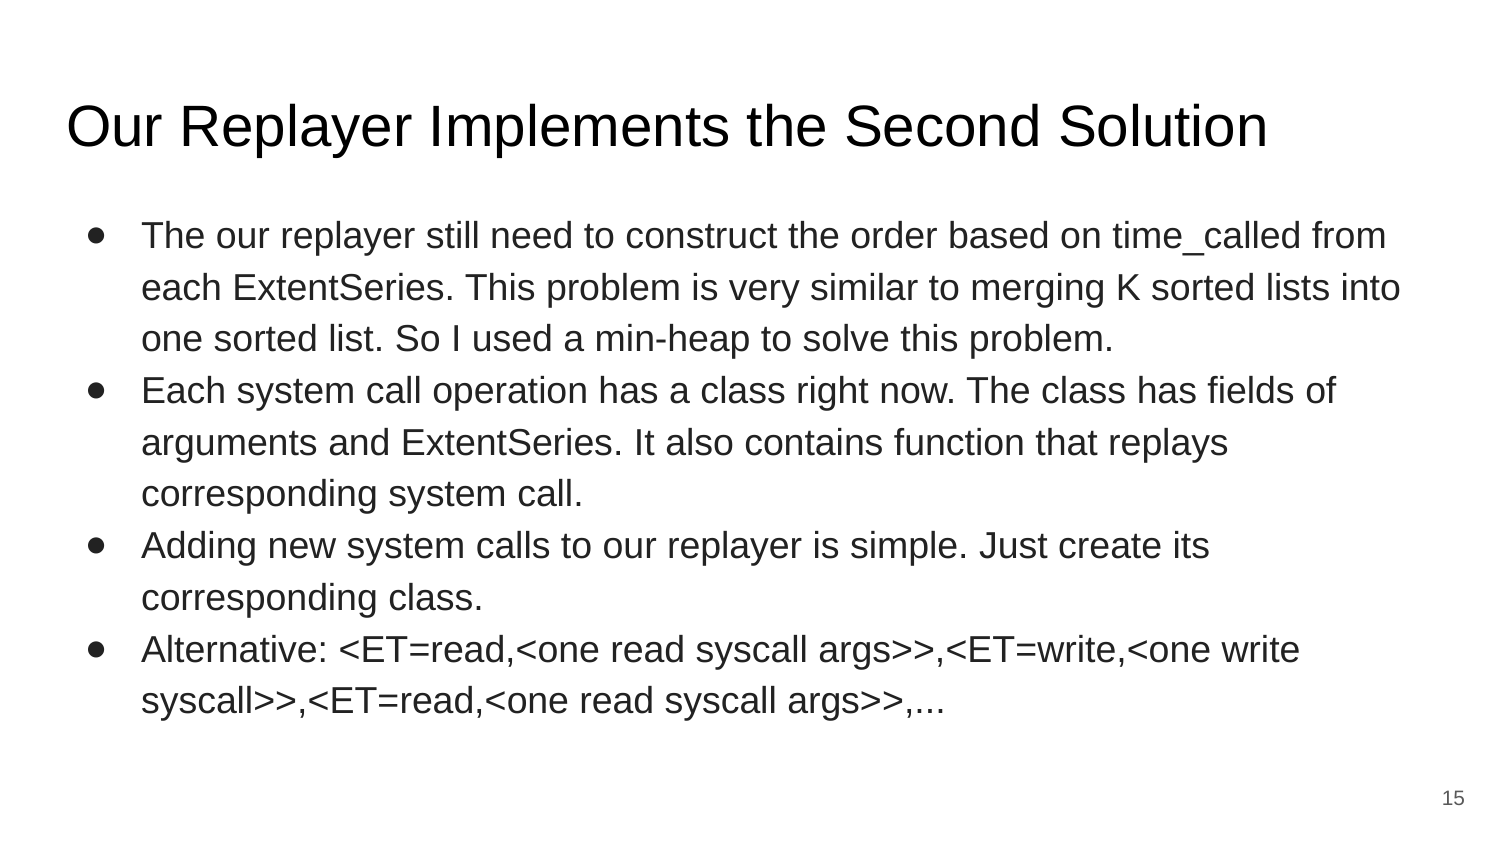

# Our Replayer Implements the Second Solution
The our replayer still need to construct the order based on time_called from each ExtentSeries. This problem is very similar to merging K sorted lists into one sorted list. So I used a min-heap to solve this problem.
Each system call operation has a class right now. The class has fields of arguments and ExtentSeries. It also contains function that replays corresponding system call.
Adding new system calls to our replayer is simple. Just create its corresponding class.
Alternative: <ET=read,<one read syscall args>>,<ET=write,<one write syscall>>,<ET=read,<one read syscall args>>,...
15